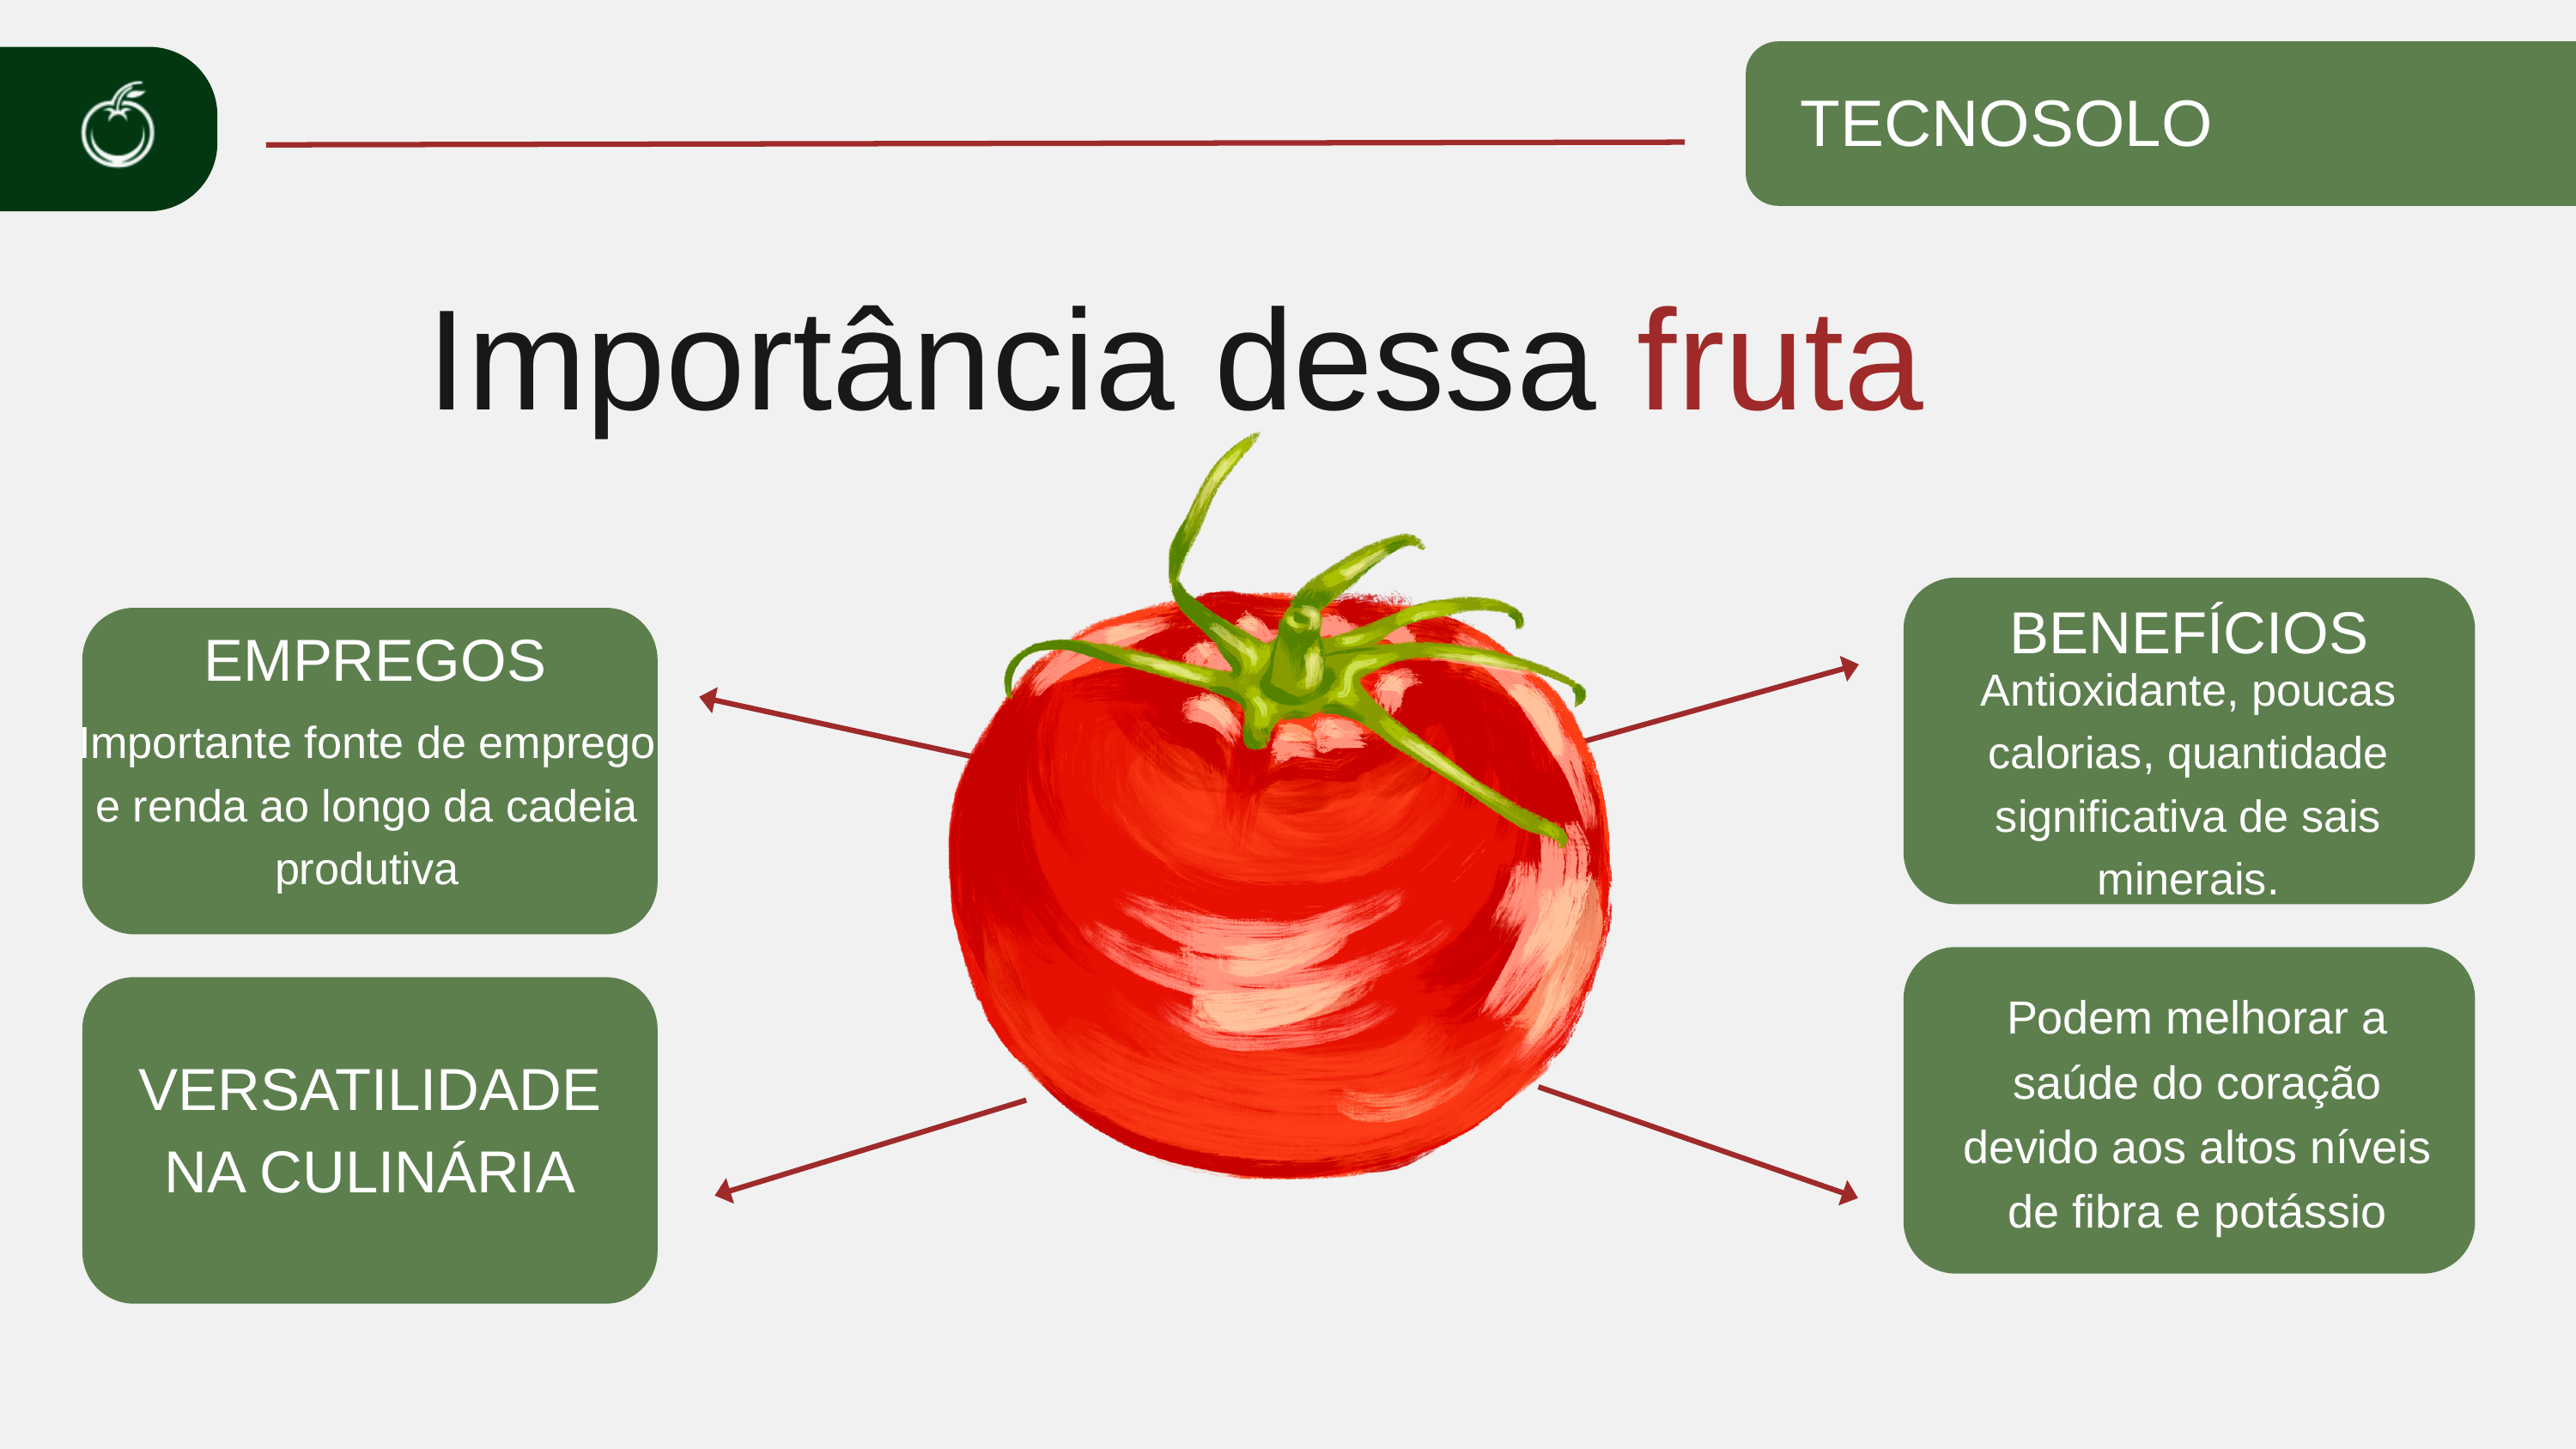

TECNOSOLO

Importância dessa fruta

BENEFÍCIOS

EMPREGOS
Antioxidante, poucas calorias, quantidade significativa de sais minerais.

Importante fonte de emprego e renda ao longo da cadeia produtiva

Podem melhorar a saúde do coração devido aos altos níveis de fibra e potássio
VERSATILIDADE NA CULINÁRIA